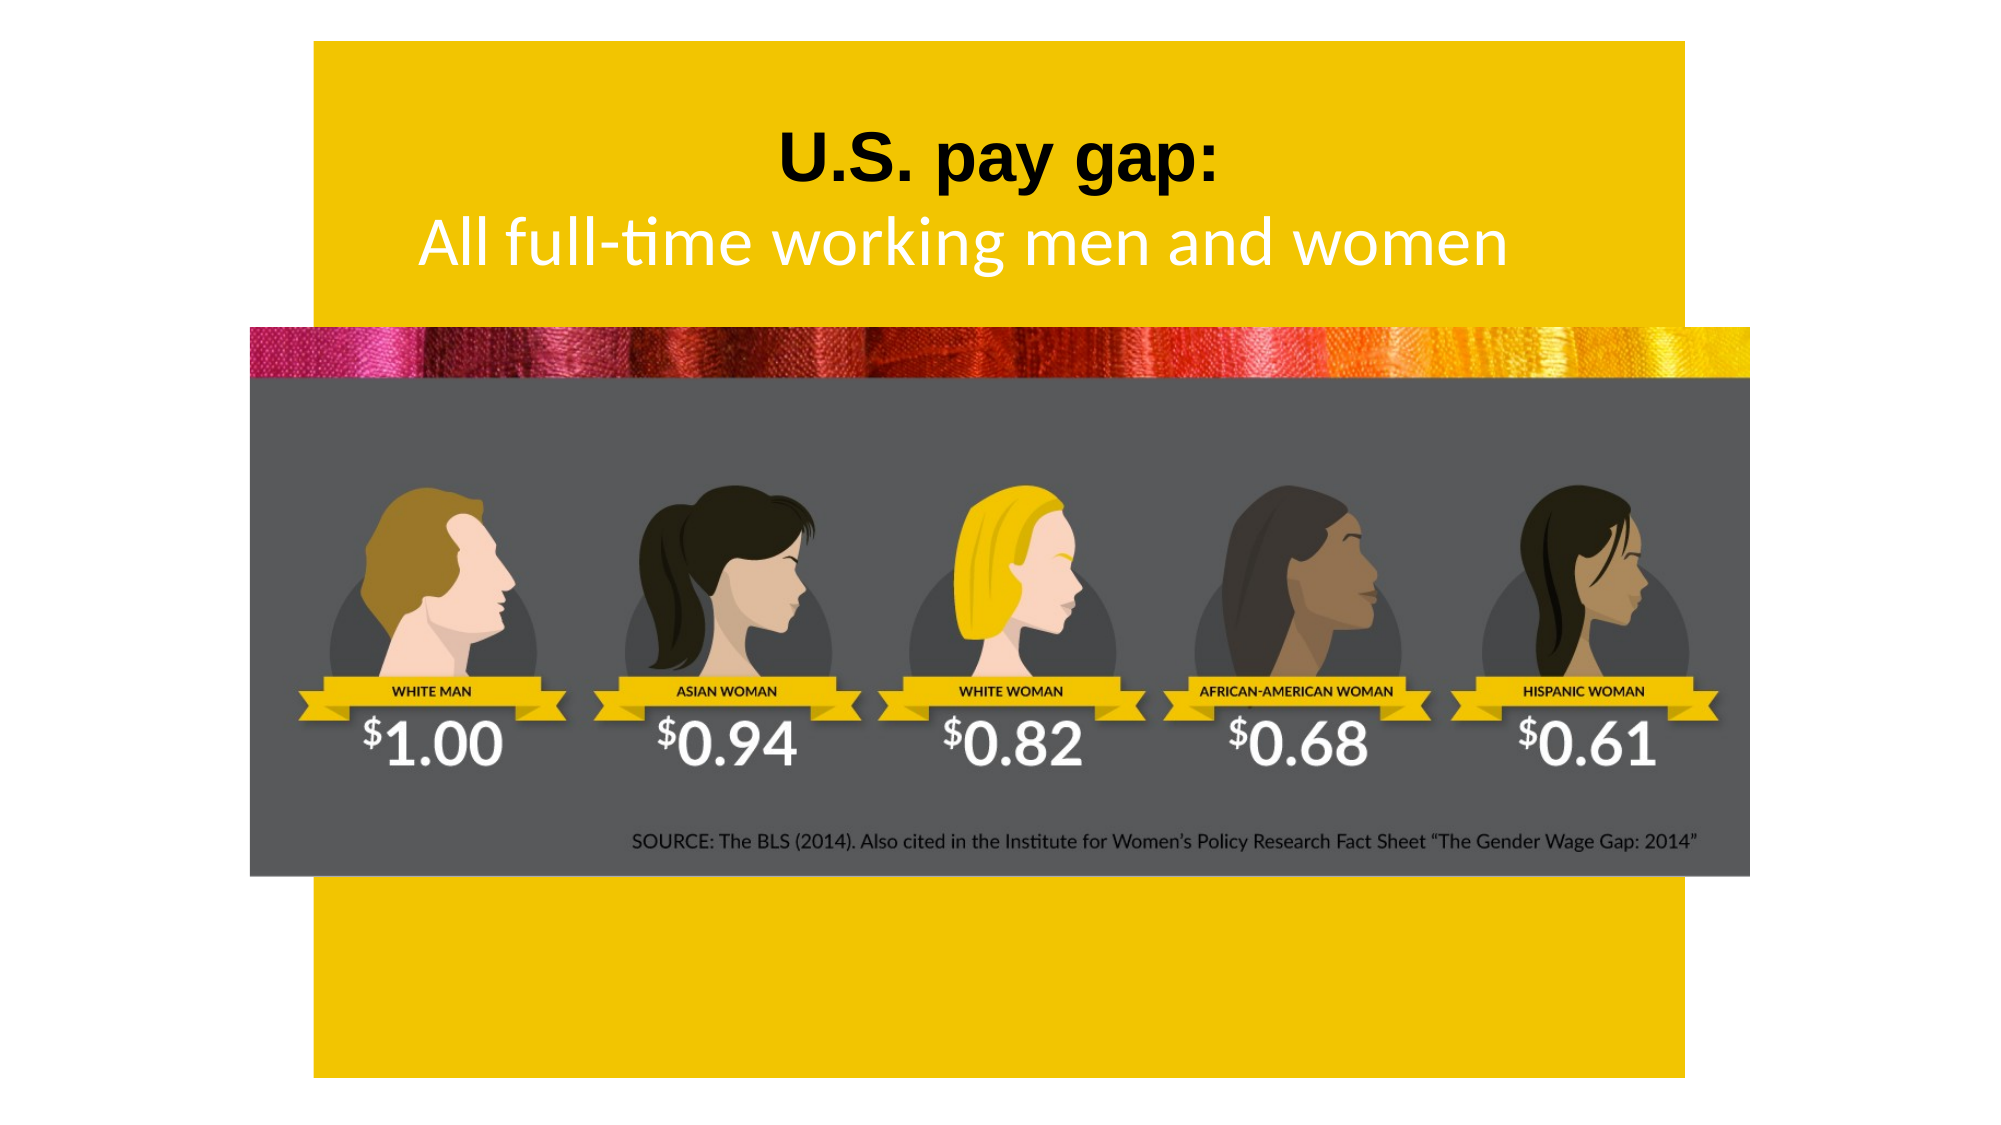

# U.S. pay gap:
All full-time working men and women